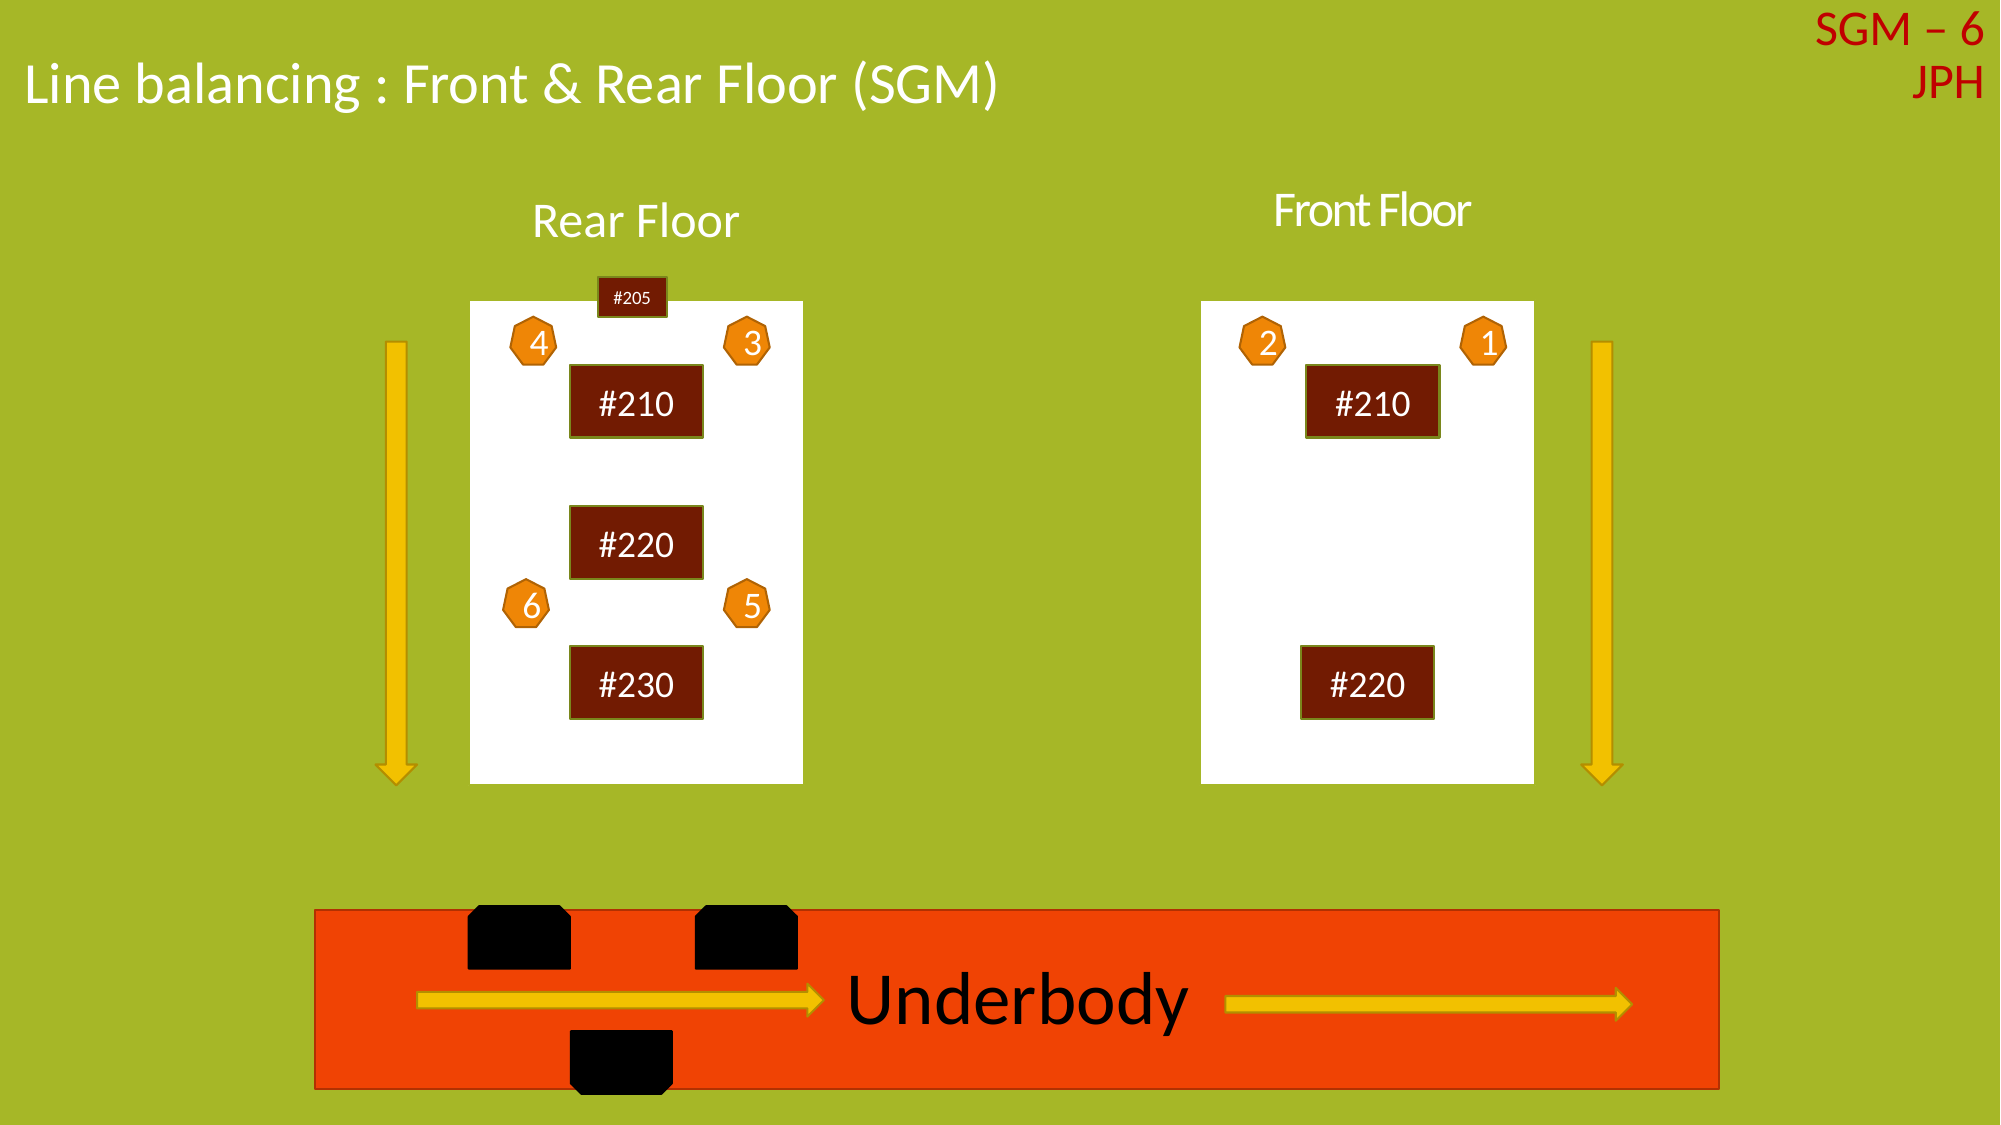

SGM – 6 JPH
Line balancing : Front & Rear Floor (SGM)
Rear Floor
# Front Floor
#205

4
3
2
1

#210
#210
#220
6
5
#230
#220

Underbody